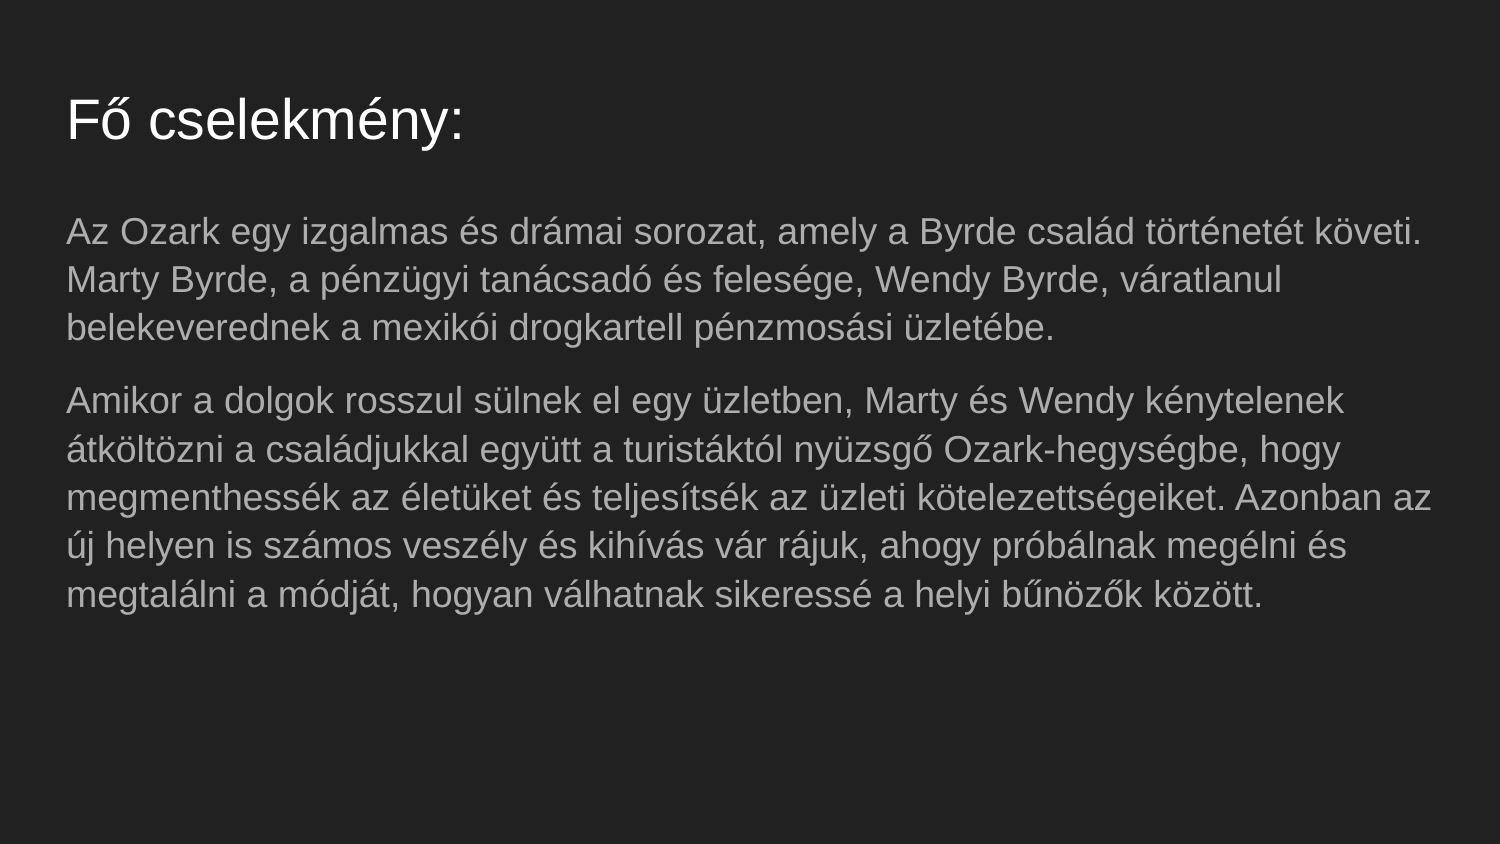

# Fő cselekmény:
Az Ozark egy izgalmas és drámai sorozat, amely a Byrde család történetét követi. Marty Byrde, a pénzügyi tanácsadó és felesége, Wendy Byrde, váratlanul belekeverednek a mexikói drogkartell pénzmosási üzletébe.
Amikor a dolgok rosszul sülnek el egy üzletben, Marty és Wendy kénytelenek átköltözni a családjukkal együtt a turistáktól nyüzsgő Ozark-hegységbe, hogy megmenthessék az életüket és teljesítsék az üzleti kötelezettségeiket. Azonban az új helyen is számos veszély és kihívás vár rájuk, ahogy próbálnak megélni és megtalálni a módját, hogyan válhatnak sikeressé a helyi bűnözők között.